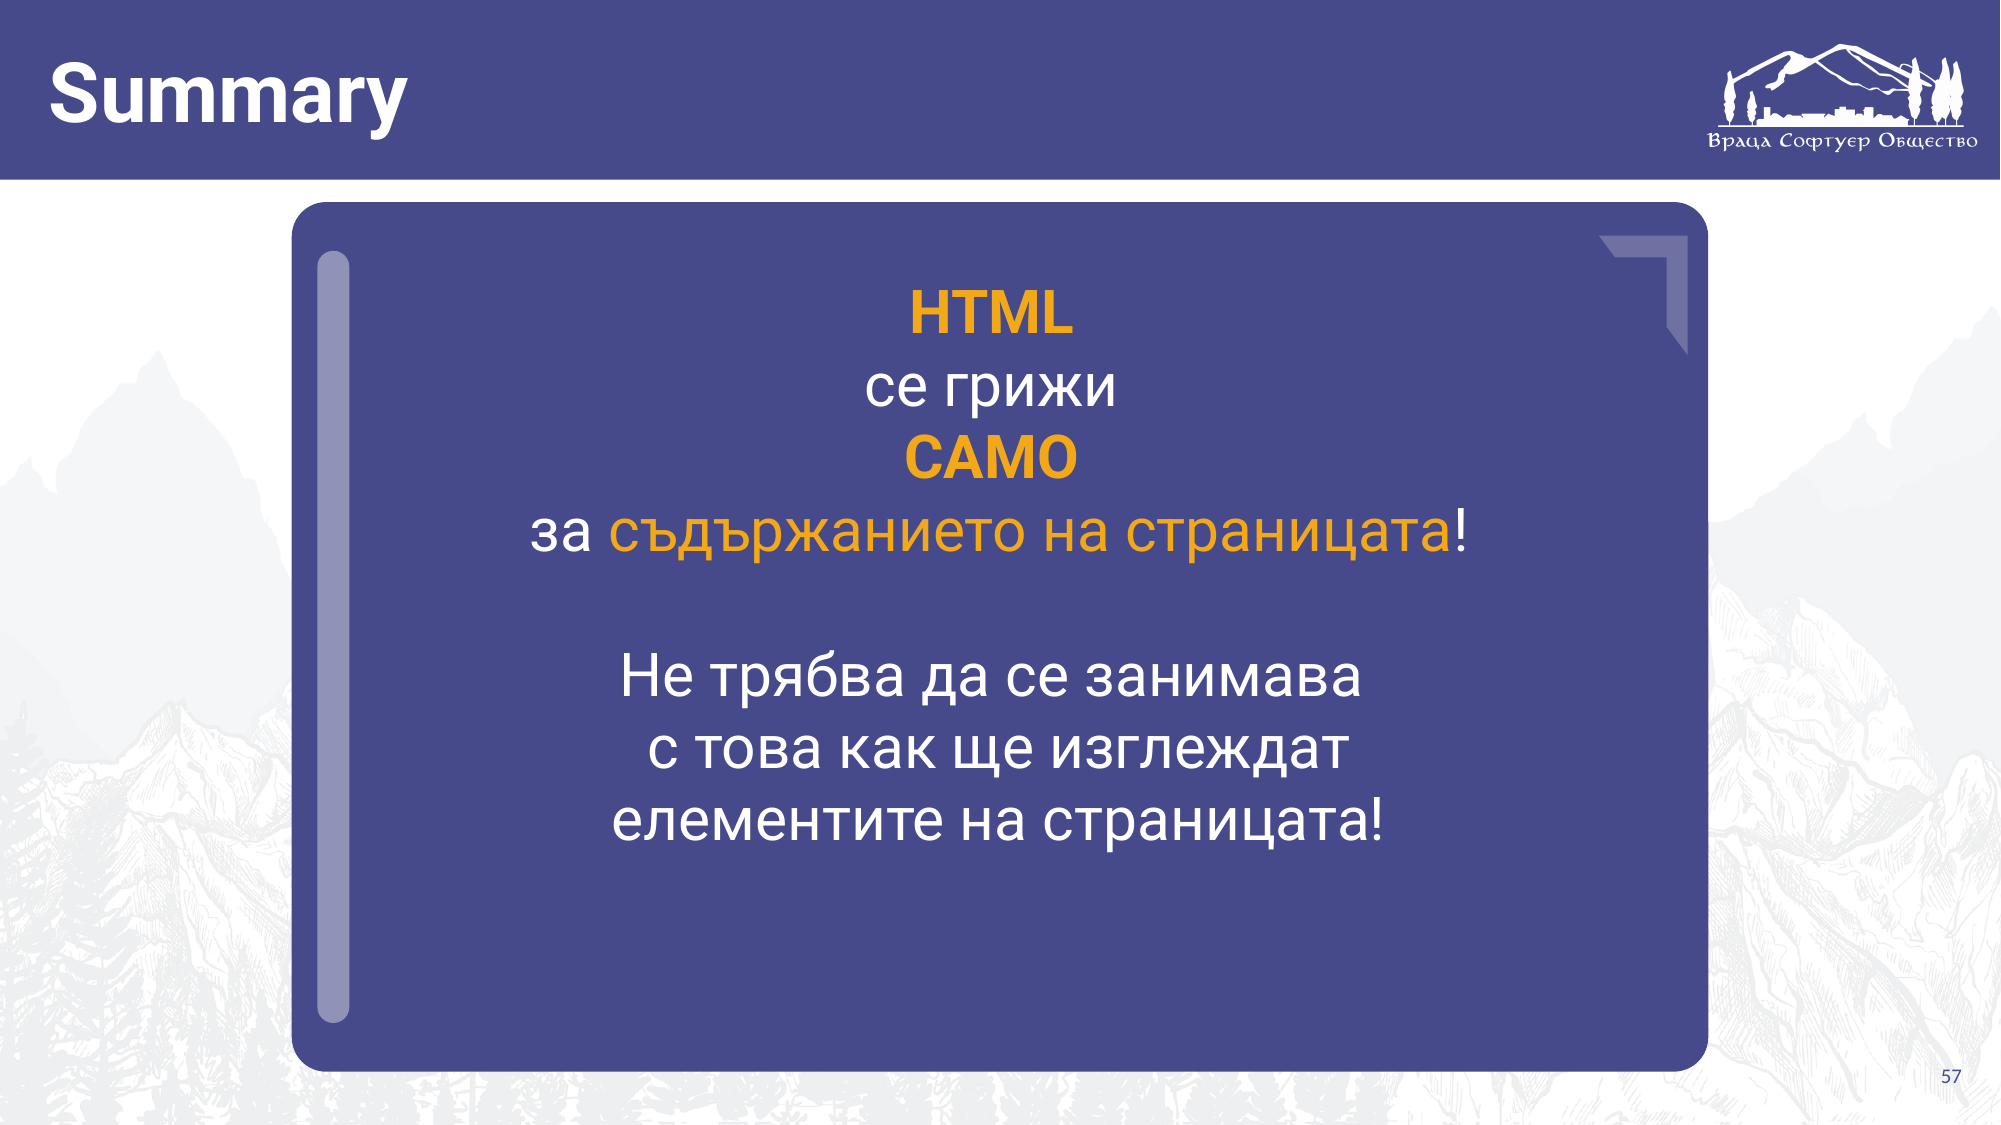

# Summary

…
…
…

HTML
се грижи
САМО
за съдържанието на страницата!

Не трябва да се занимава
с това как ще изглеждат елементите на страницата!

57